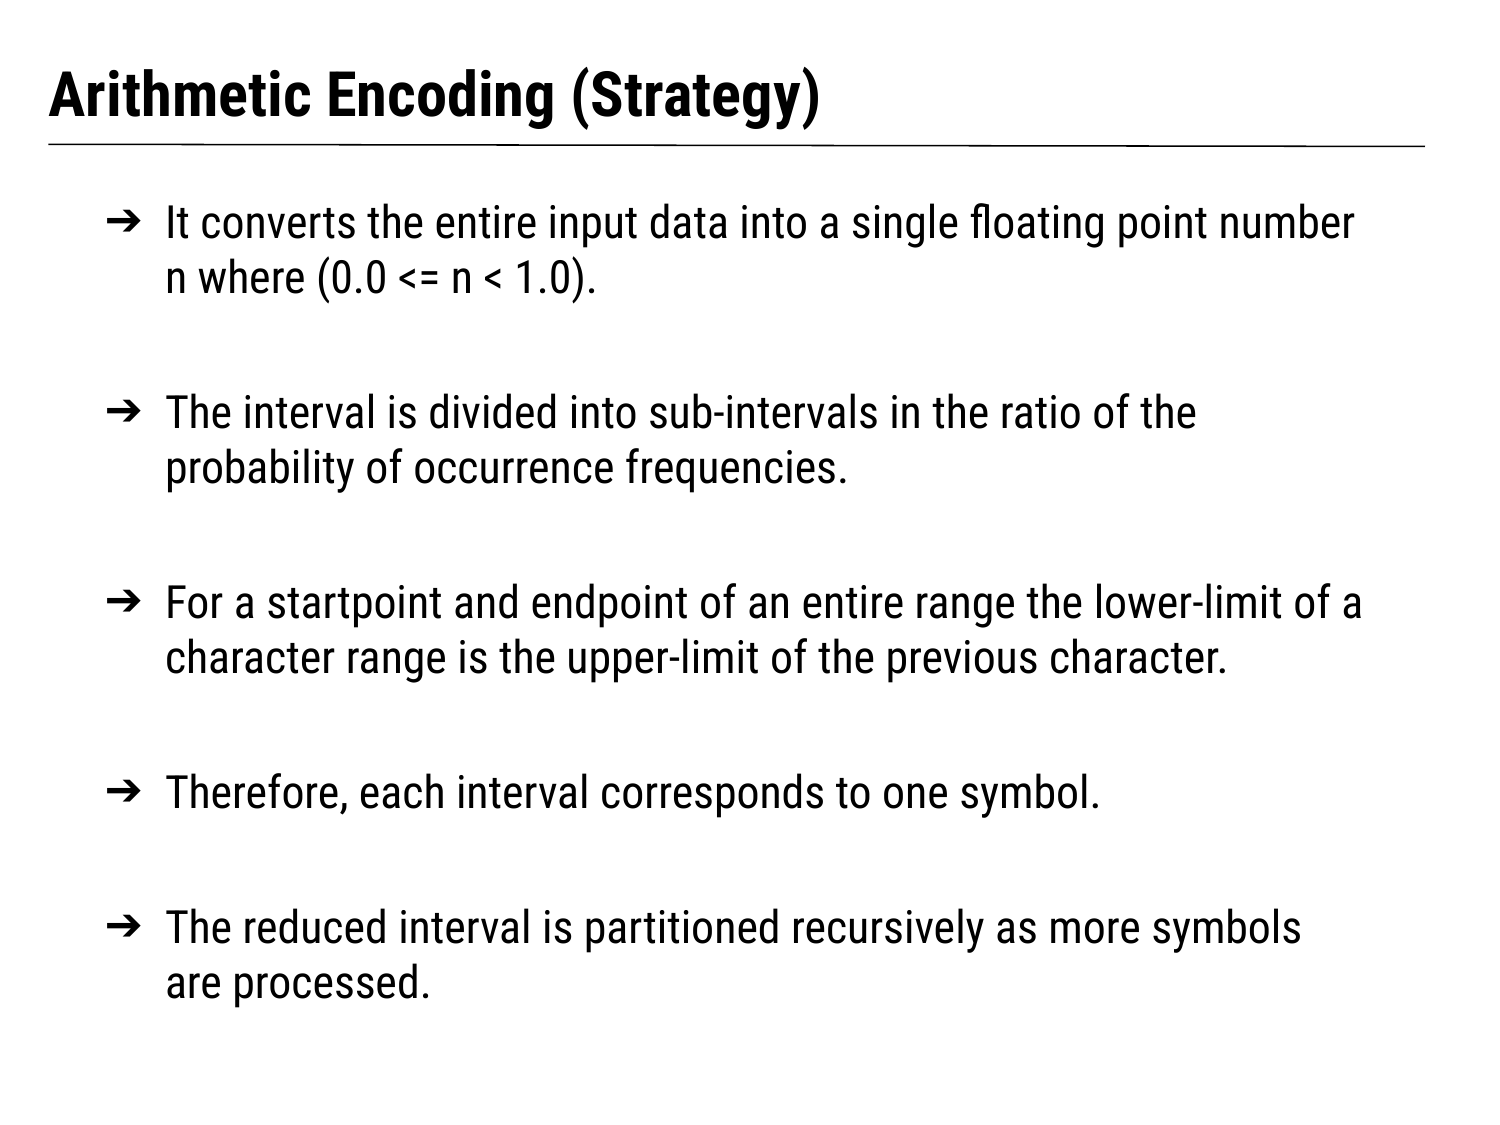

# Arithmetic Encoding (Strategy)
It converts the entire input data into a single floating point number n where (0.0 <= n < 1.0).

The interval is divided into sub-intervals in the ratio of the probability of occurrence frequencies.

For a startpoint and endpoint of an entire range the lower-limit of a character range is the upper-limit of the previous character.

Therefore, each interval corresponds to one symbol.

The reduced interval is partitioned recursively as more symbols are processed.